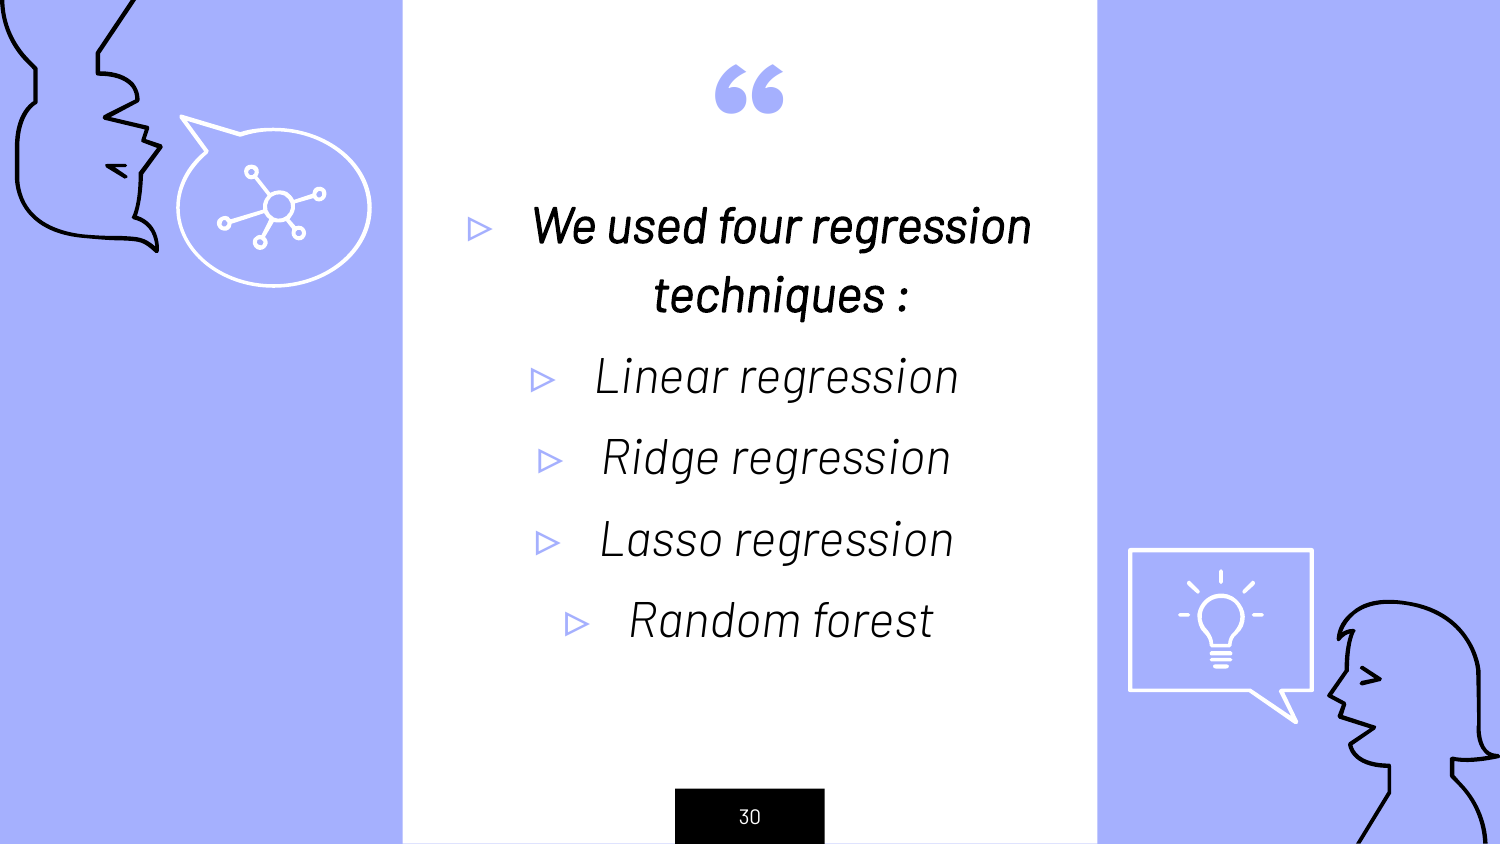

We used four regression techniques :
Linear regression
Ridge regression
Lasso regression
Random forest
30